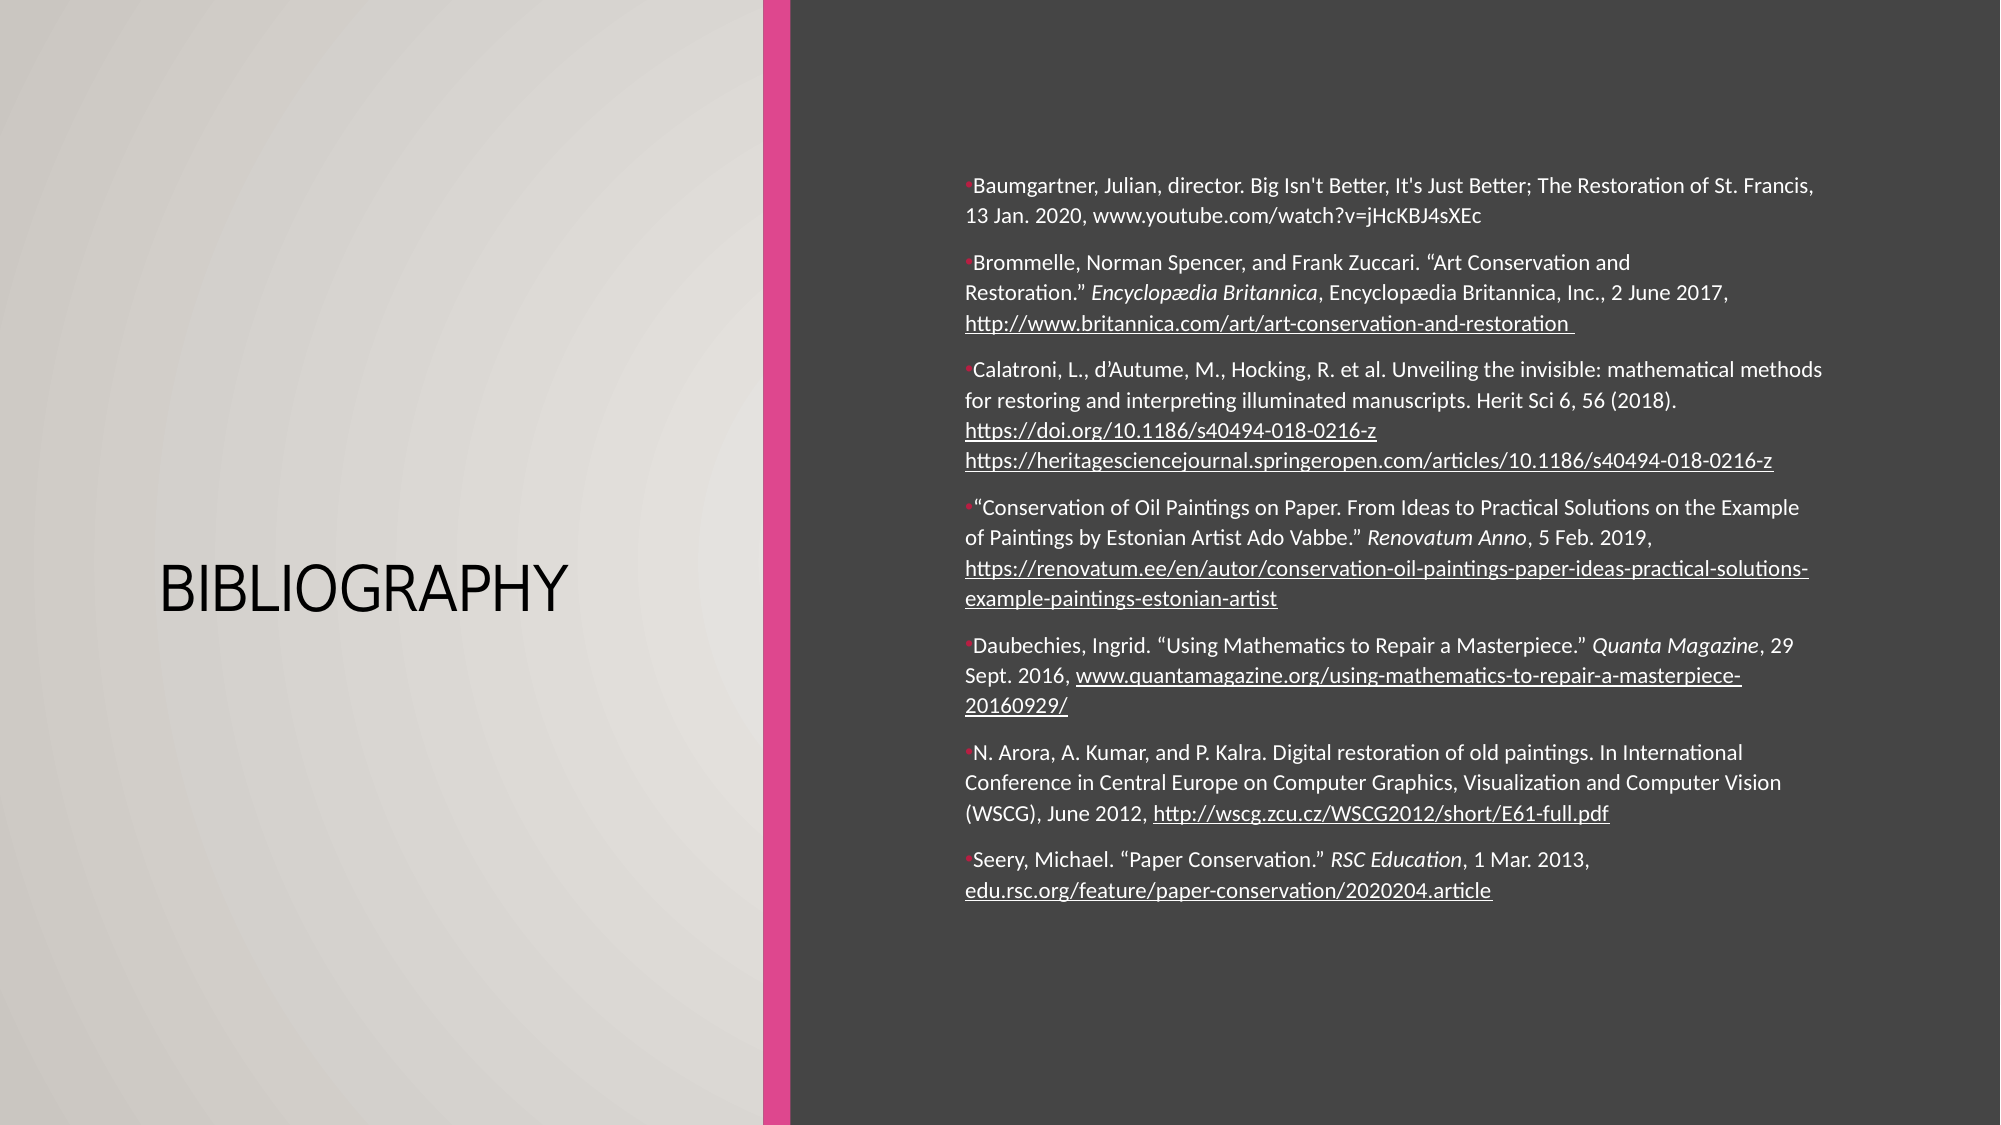

# Bibliography
Baumgartner, Julian, director. Big Isn't Better, It's Just Better; The Restoration of St. Francis, 13 Jan. 2020, www.youtube.com/watch?v=jHcKBJ4sXEc
Brommelle, Norman Spencer, and Frank Zuccari. “Art Conservation and Restoration.” Encyclopædia Britannica, Encyclopædia Britannica, Inc., 2 June 2017, http://www.britannica.com/art/art-conservation-and-restoration
Calatroni, L., d’Autume, M., Hocking, R. et al. Unveiling the invisible: mathematical methods for restoring and interpreting illuminated manuscripts. Herit Sci 6, 56 (2018). https://doi.org/10.1186/s40494-018-0216-z https://heritagesciencejournal.springeropen.com/articles/10.1186/s40494-018-0216-z
“Conservation of Oil Paintings on Paper. From Ideas to Practical Solutions on the Example of Paintings by Estonian Artist Ado Vabbe.” Renovatum Anno, 5 Feb. 2019, https://renovatum.ee/en/autor/conservation-oil-paintings-paper-ideas-practical-solutions-example-paintings-estonian-artist
Daubechies, Ingrid. “Using Mathematics to Repair a Masterpiece.” Quanta Magazine, 29 Sept. 2016, www.quantamagazine.org/using-mathematics-to-repair-a-masterpiece-20160929/
N. Arora, A. Kumar, and P. Kalra. Digital restoration of old paintings. In International Conference in Central Europe on Computer Graphics, Visualization and Computer Vision (WSCG), June 2012, http://wscg.zcu.cz/WSCG2012/short/E61-full.pdf
Seery, Michael. “Paper Conservation.” RSC Education, 1 Mar. 2013, edu.rsc.org/feature/paper-conservation/2020204.article